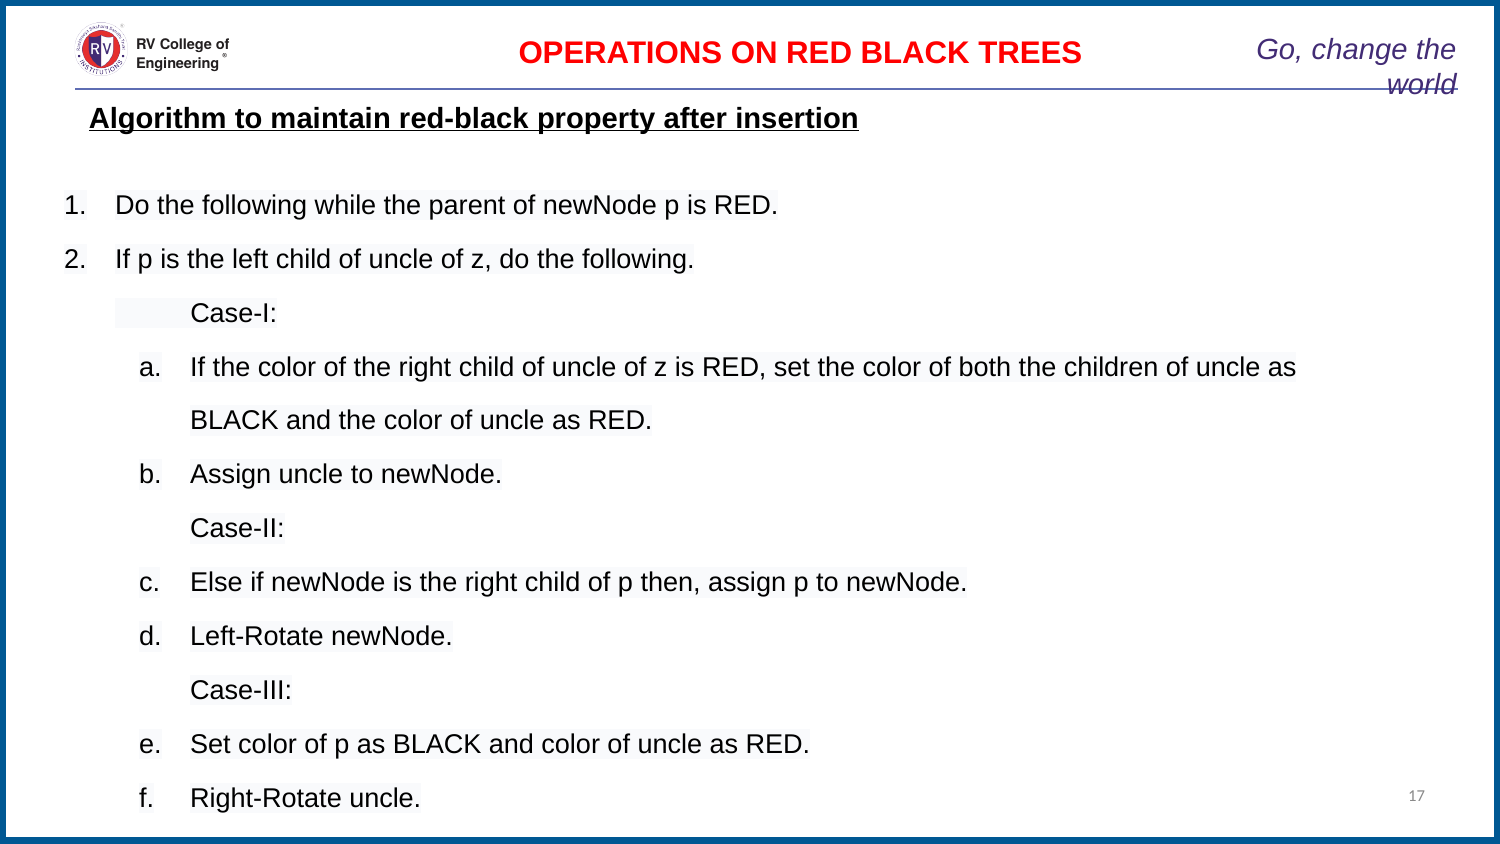

OPERATIONS ON RED BLACK TREES
# Go, change the world
RV College of
Engineering

Algorithm to maintain red-black property after insertion

Do the following while the parent of newNode p is RED.
If p is the left child of uncle of z, do the following.
          Case-I:
If the color of the right child of uncle of z is RED, set the color of both the children of uncle as BLACK and the color of uncle as RED.
Assign uncle to newNode.
Case-II:
Else if newNode is the right child of p then, assign p to newNode.
Left-Rotate newNode.
Case-III:
Set color of p as BLACK and color of uncle as RED.
Right-Rotate uncle.

17